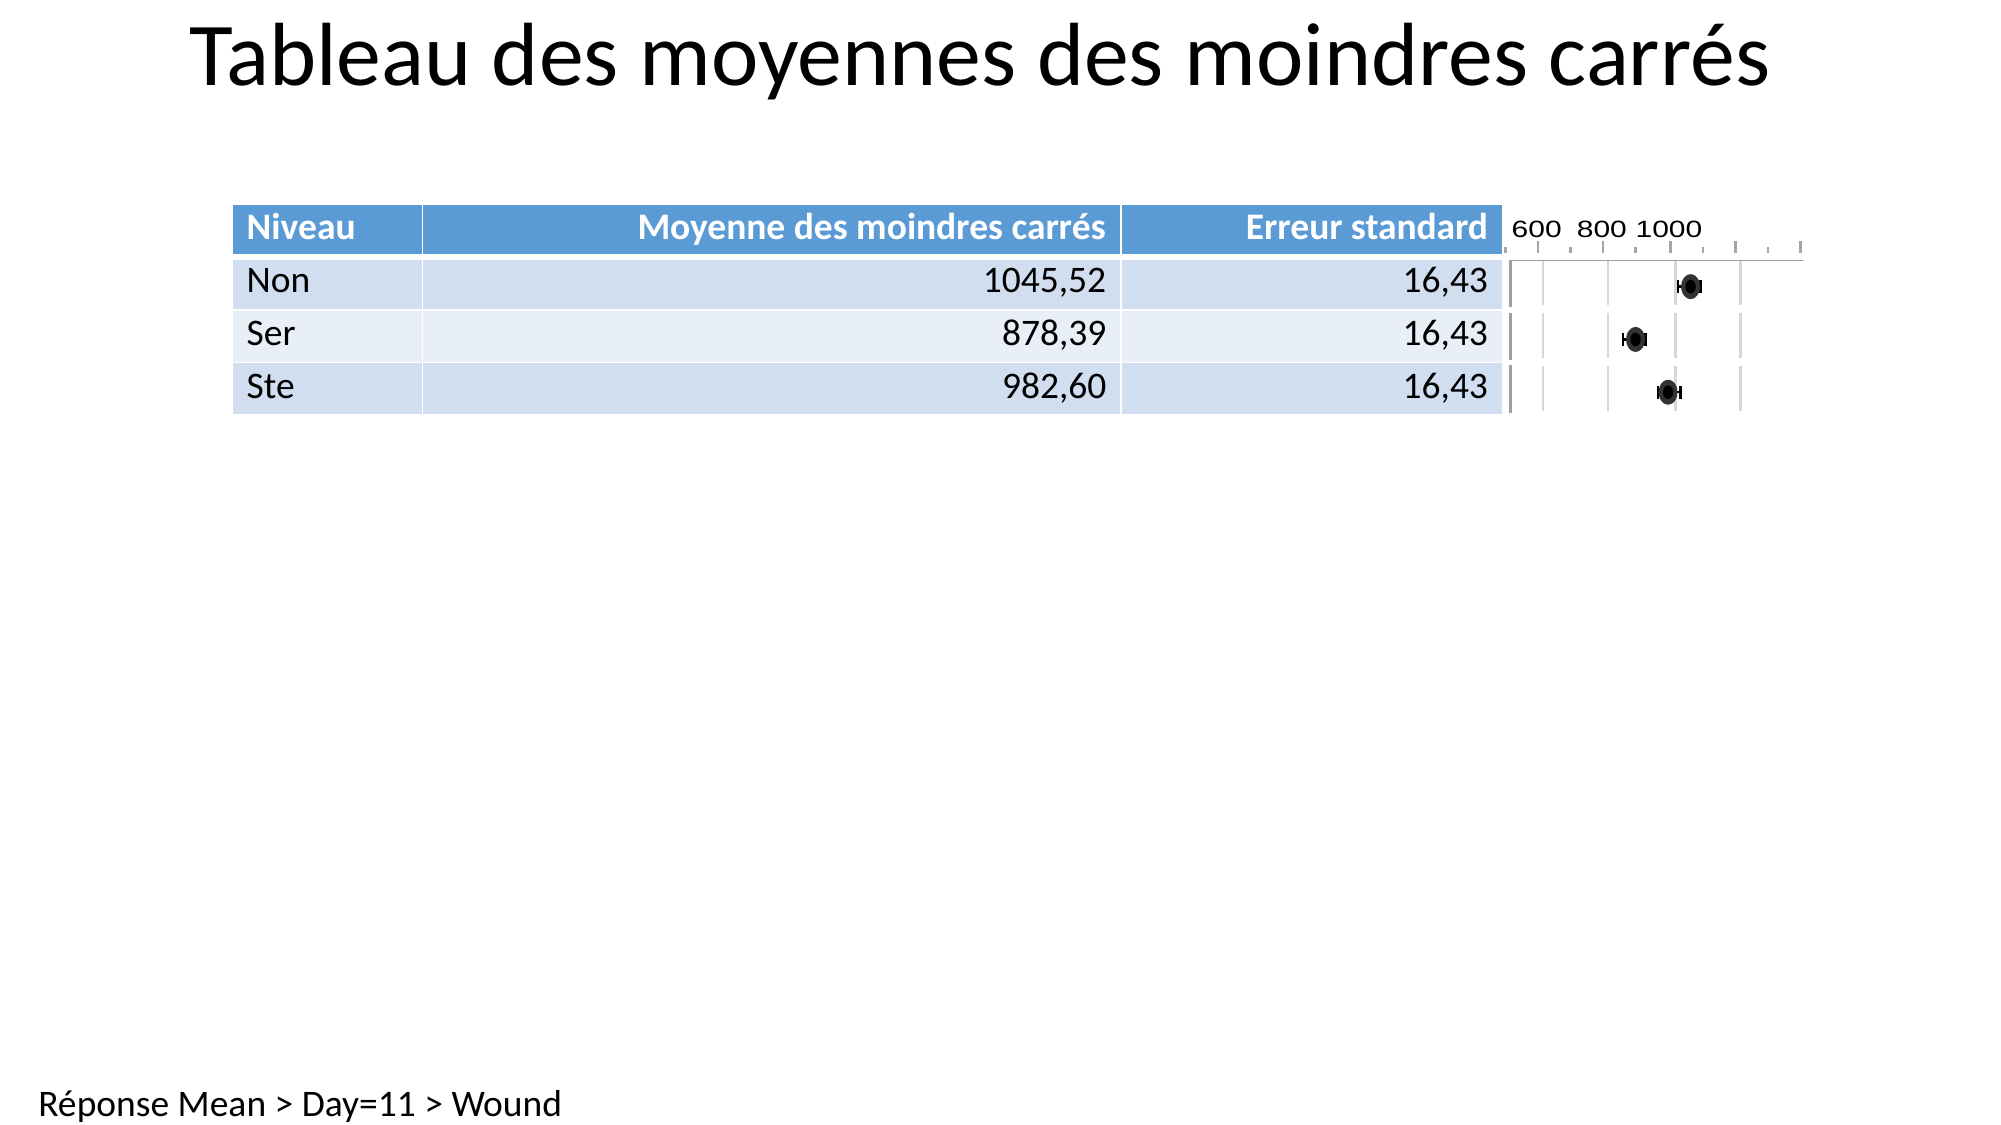

# Tableau des moyennes des moindres carrés
| Niveau | Moyenne des moindres carrés | Erreur standard |  |
| --- | --- | --- | --- |
| Non | 1045,52 | 16,43 |  |
| Ser | 878,39 | 16,43 |  |
| Ste | 982,60 | 16,43 |  |
Réponse Mean > Day=11 > Wound